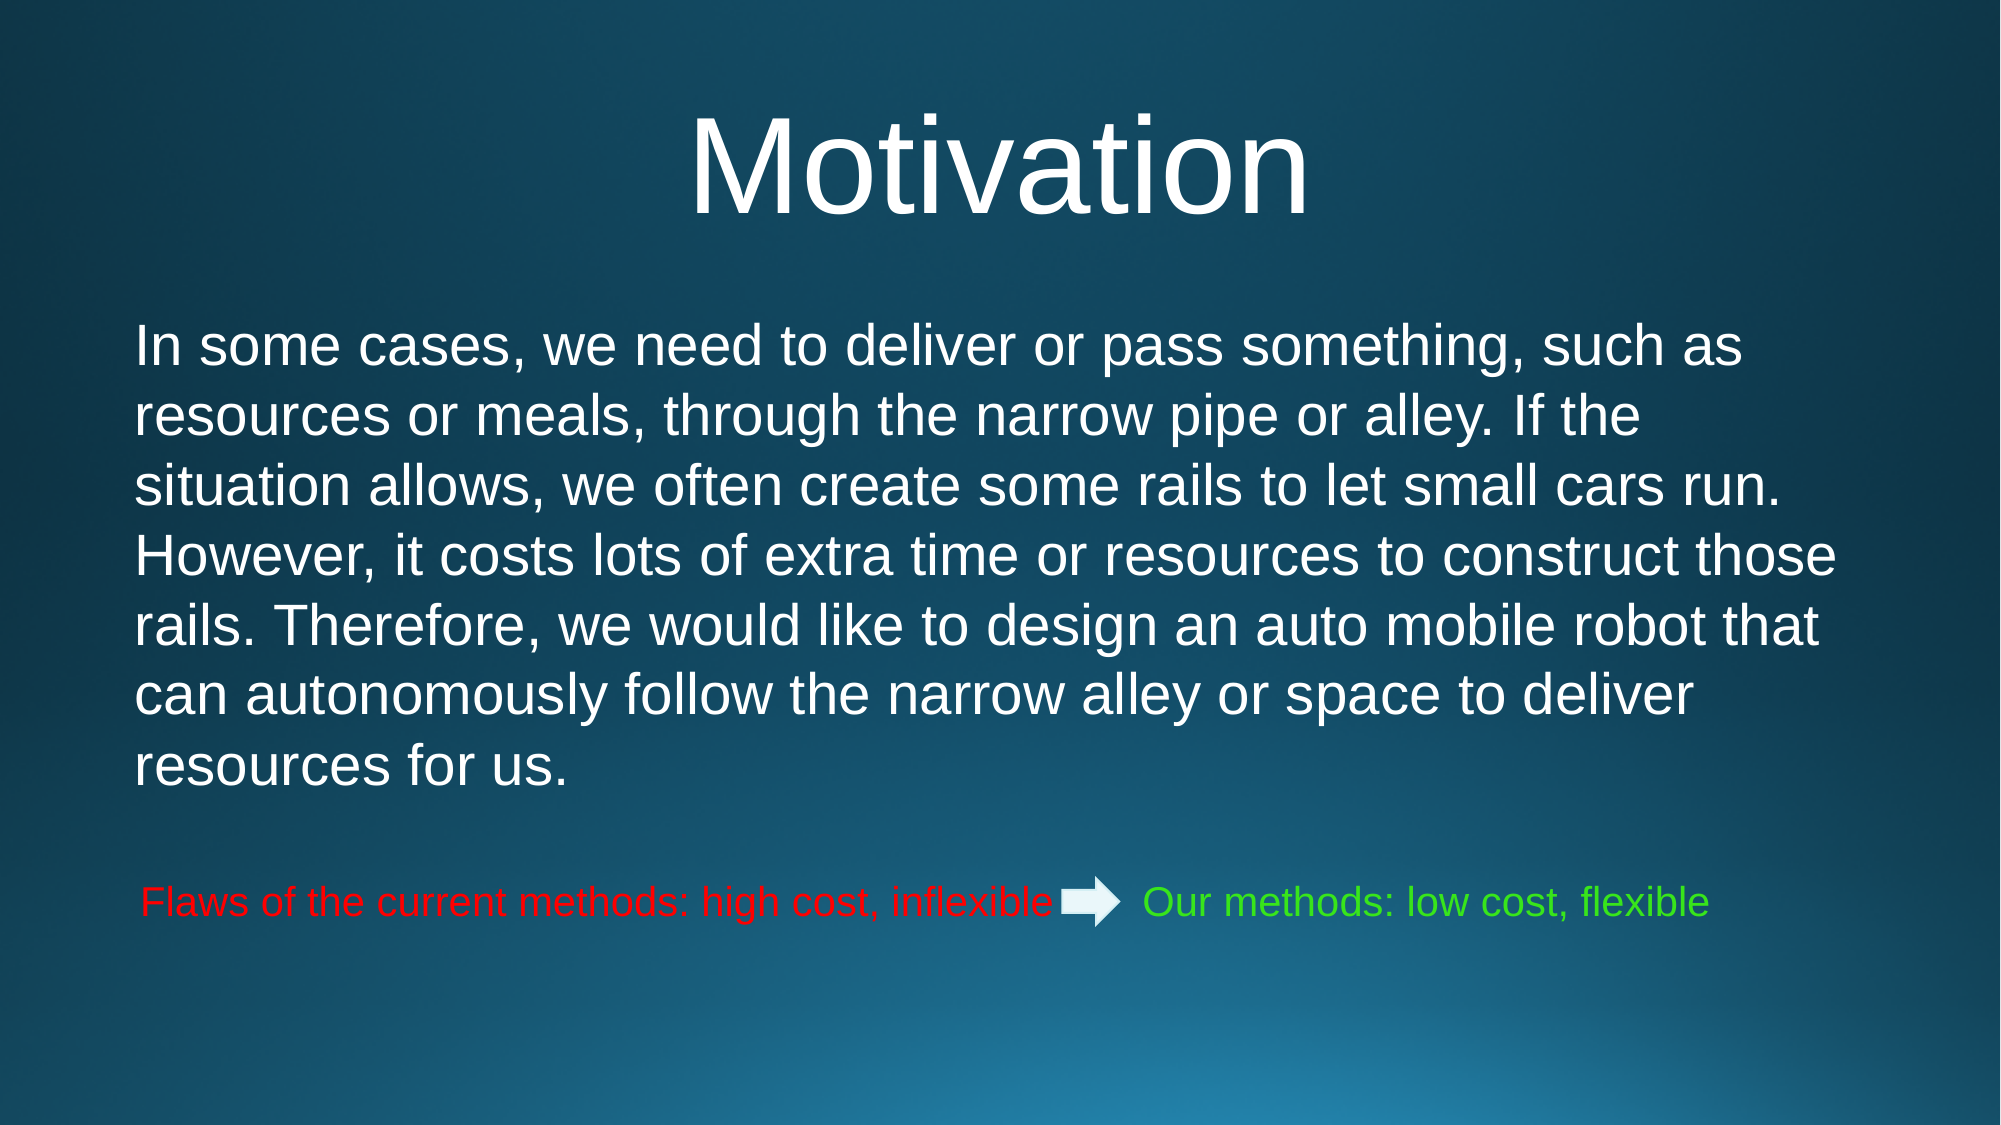

# Motivation
In some cases, we need to deliver or pass something, such as resources or meals, through the narrow pipe or alley. If the situation allows, we often create some rails to let small cars run. However, it costs lots of extra time or resources to construct those rails. Therefore, we would like to design an auto mobile robot that can autonomously follow the narrow alley or space to deliver resources for us.
Flaws of the current methods: high cost, inflexible
Our methods: low cost, flexible